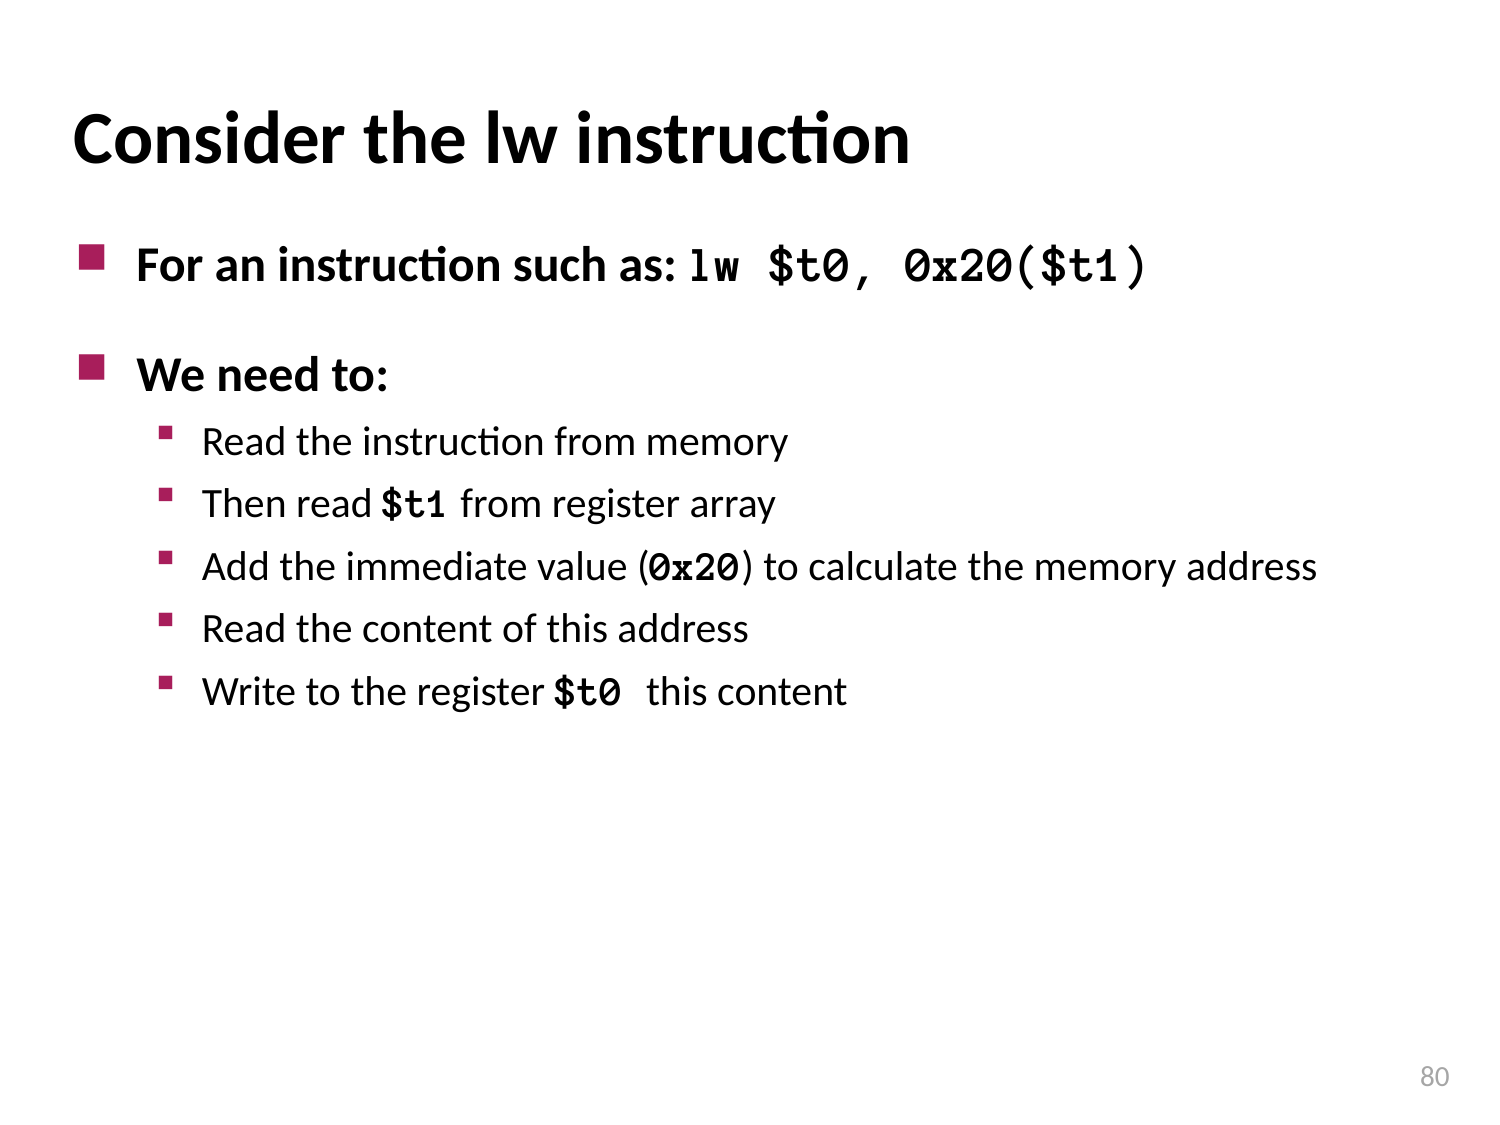

# Consider the lw instruction
For an instruction such as: lw $t0, 0x20($t1)
We need to:
Read the instruction from memory
Then read $t1 from register array
Add the immediate value (0x20) to calculate the memory address
Read the content of this address
Write to the register $t0 this content